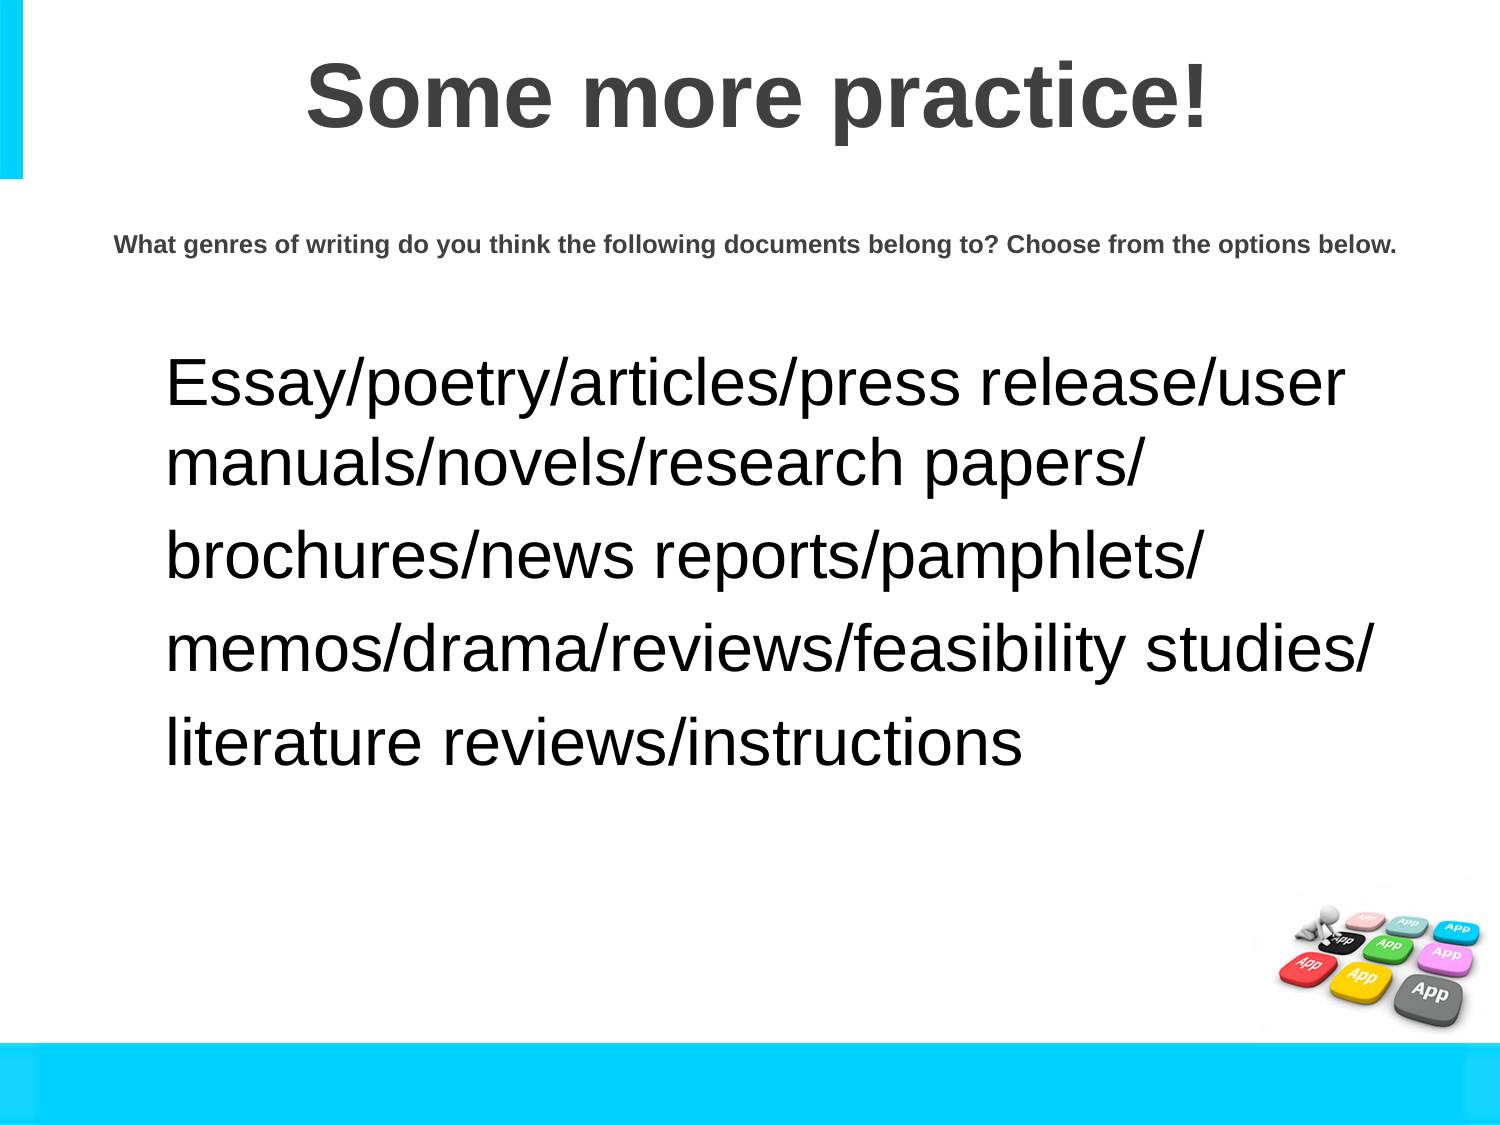

# Some more practice!
What genres of writing do you think the following documents belong to? Choose from the options below.

Essay/poetry/articles/press release/user manuals/novels/research papers/
brochures/news reports/pamphlets/
memos/drama/reviews/feasibility studies/
literature reviews/instructions